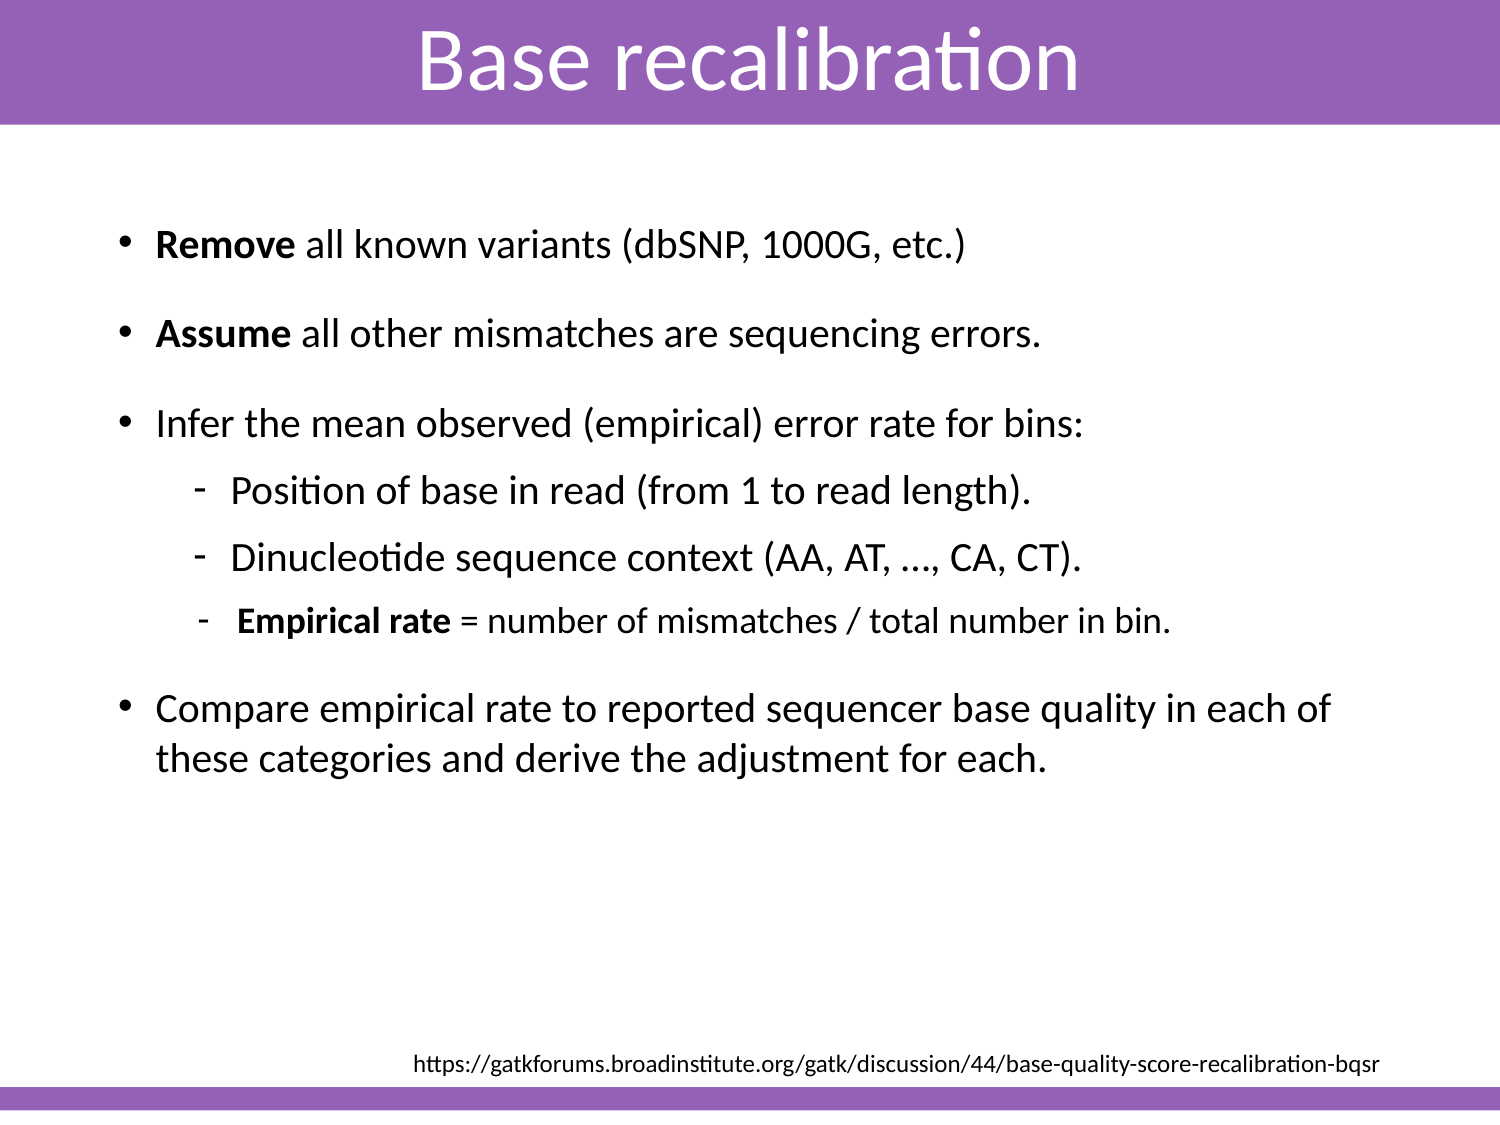

Base recalibration
Remove all known variants (dbSNP, 1000G, etc.)
Assume all other mismatches are sequencing errors.
Infer the mean observed (empirical) error rate for bins:
Position of base in read (from 1 to read length).
Dinucleotide sequence context (AA, AT, …, CA, CT).
Empirical rate = number of mismatches / total number in bin.
Compare empirical rate to reported sequencer base quality in each of these categories and derive the adjustment for each.
https://gatkforums.broadinstitute.org/gatk/discussion/44/base-quality-score-recalibration-bqsr